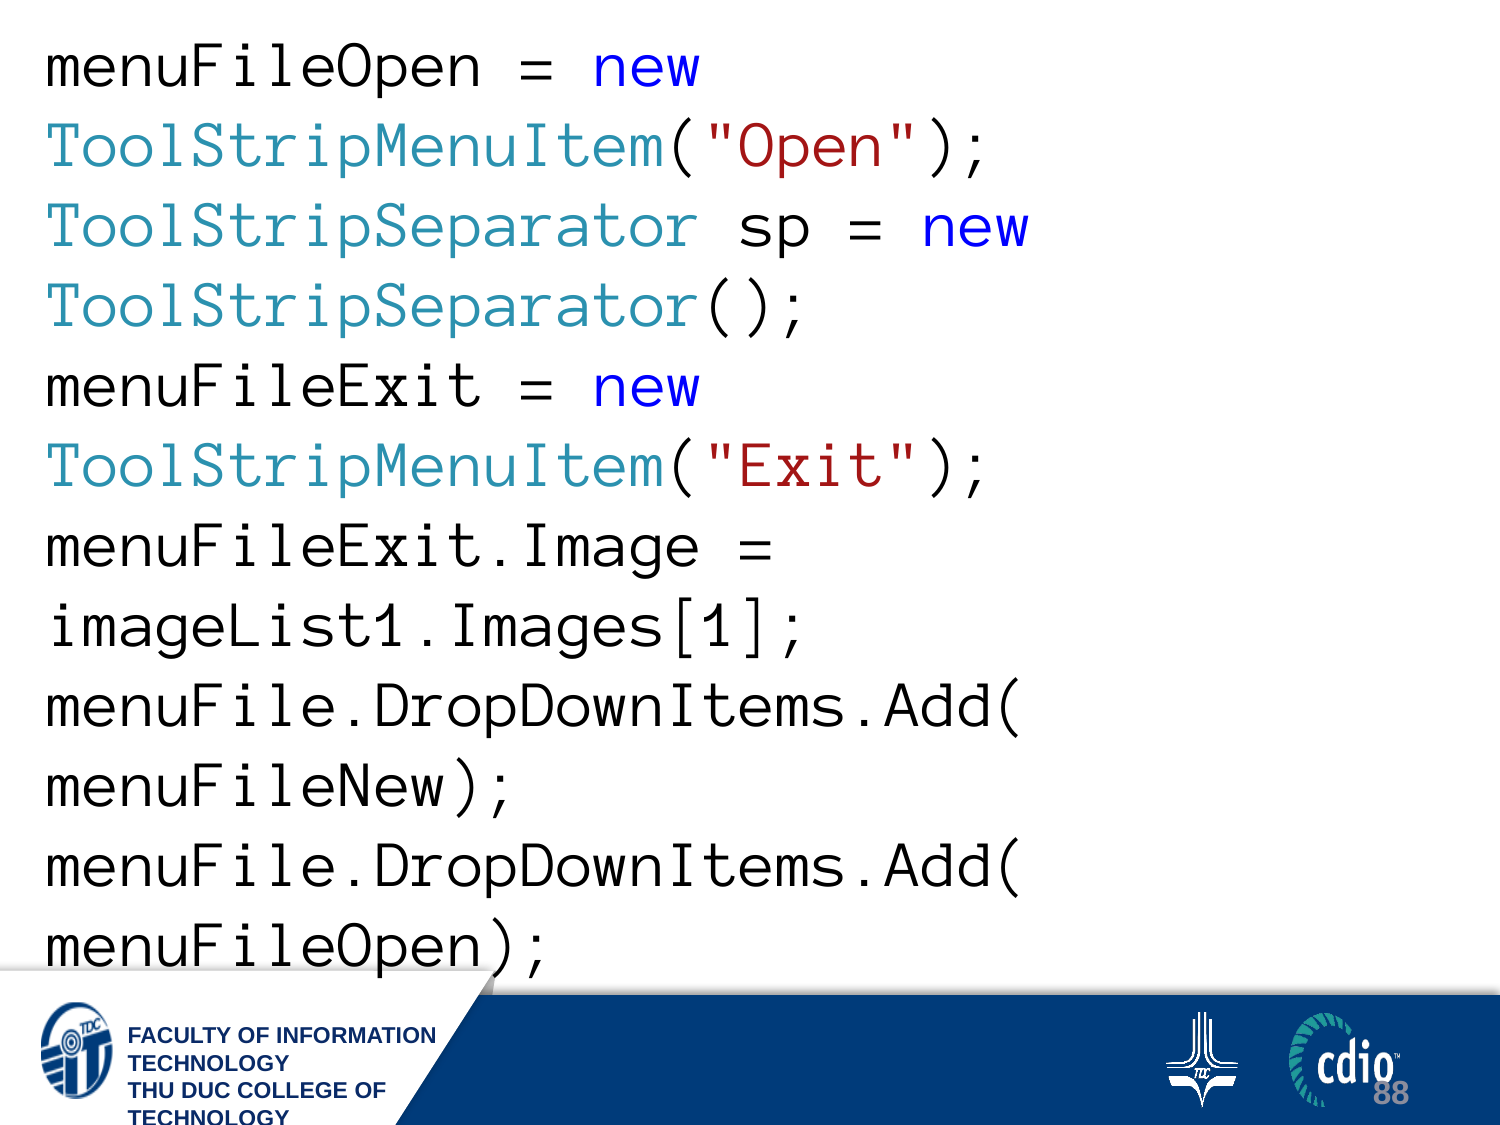

menuFileOpen = new ToolStripMenuItem("Open");
ToolStripSeparator sp = new ToolStripSeparator();
menuFileExit = new ToolStripMenuItem("Exit");
menuFileExit.Image = imageList1.Images[1];
menuFile.DropDownItems.Add(
menuFileNew);
menuFile.DropDownItems.Add(
menuFileOpen);
88